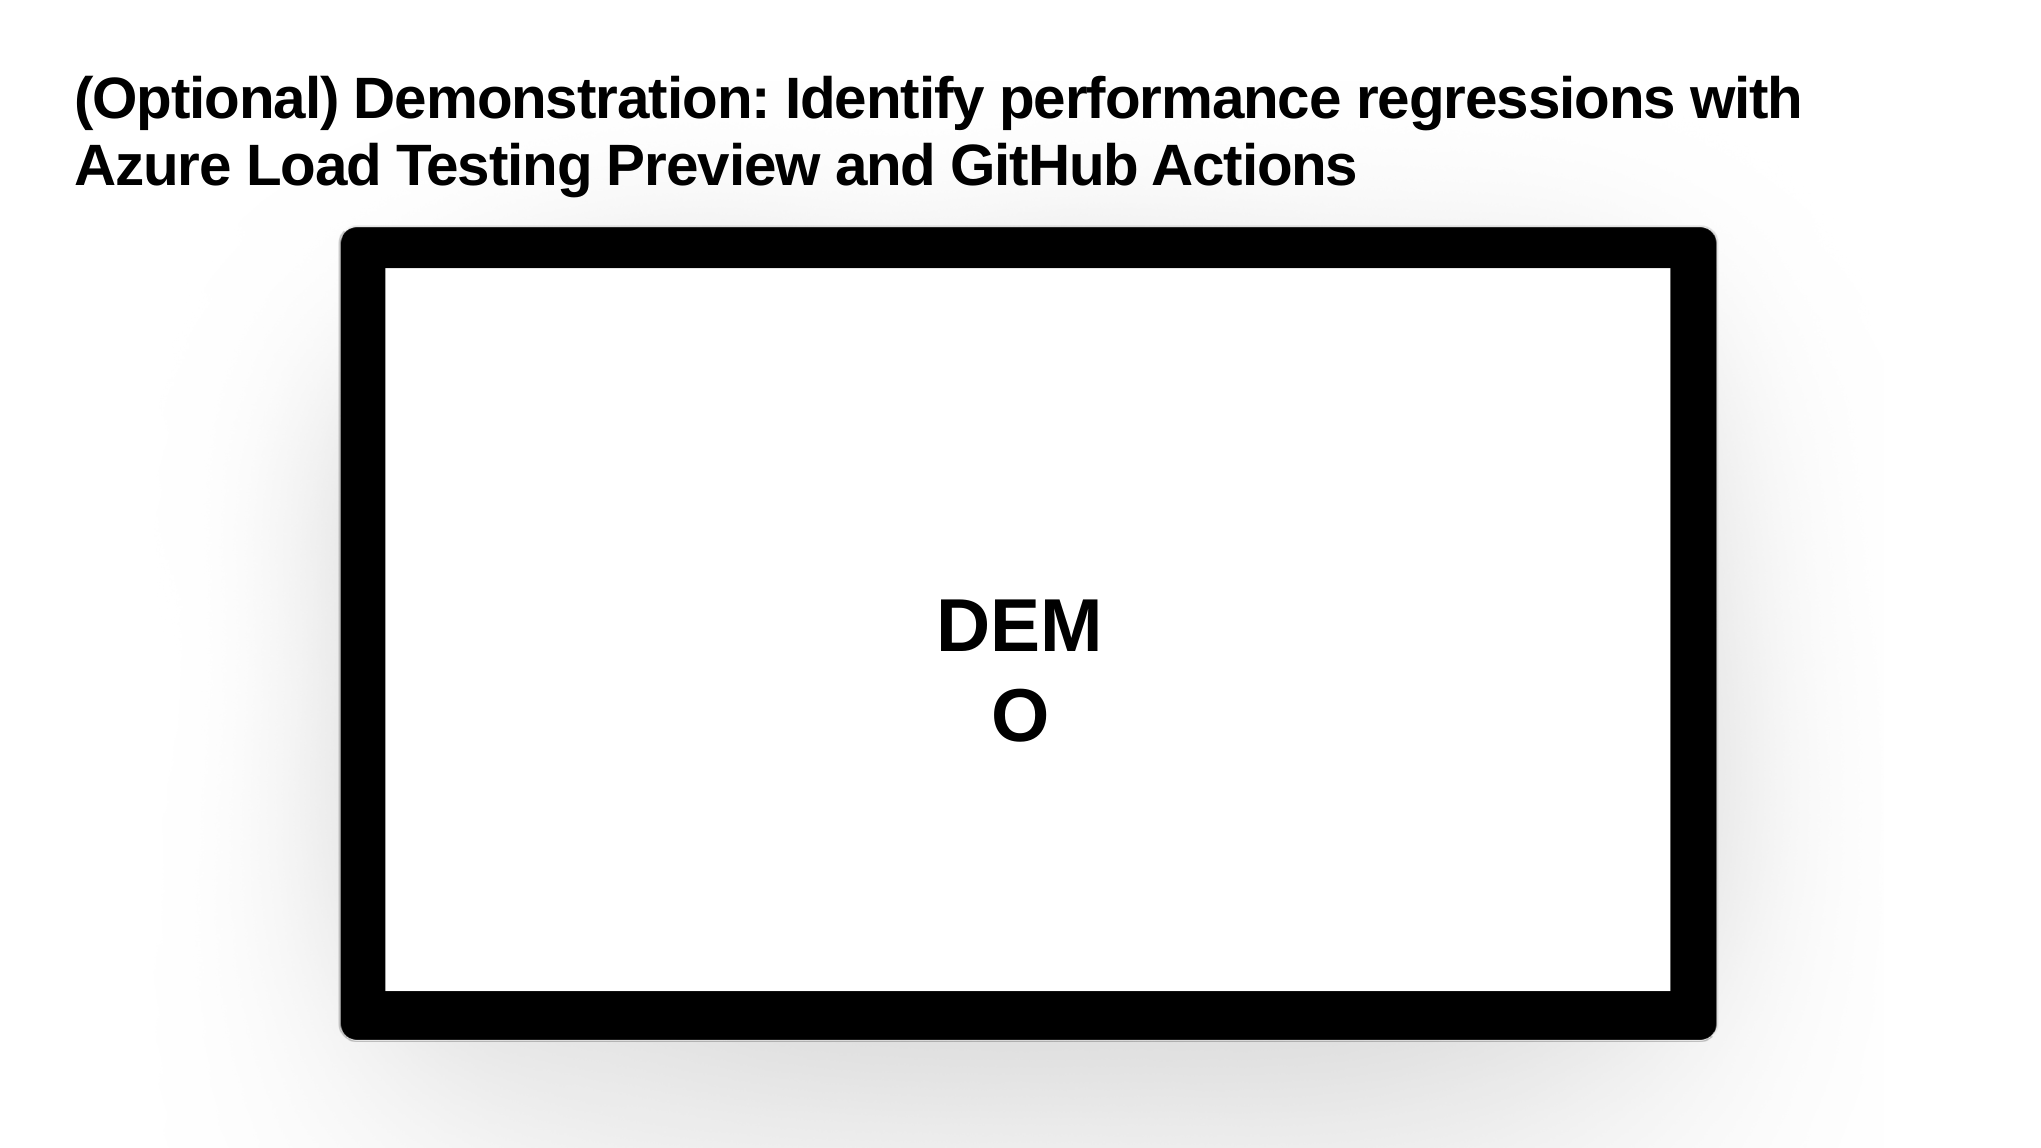

# (Optional) Demonstration: Identify performance regressions with Azure Load Testing Preview and GitHub Actions
DEMO